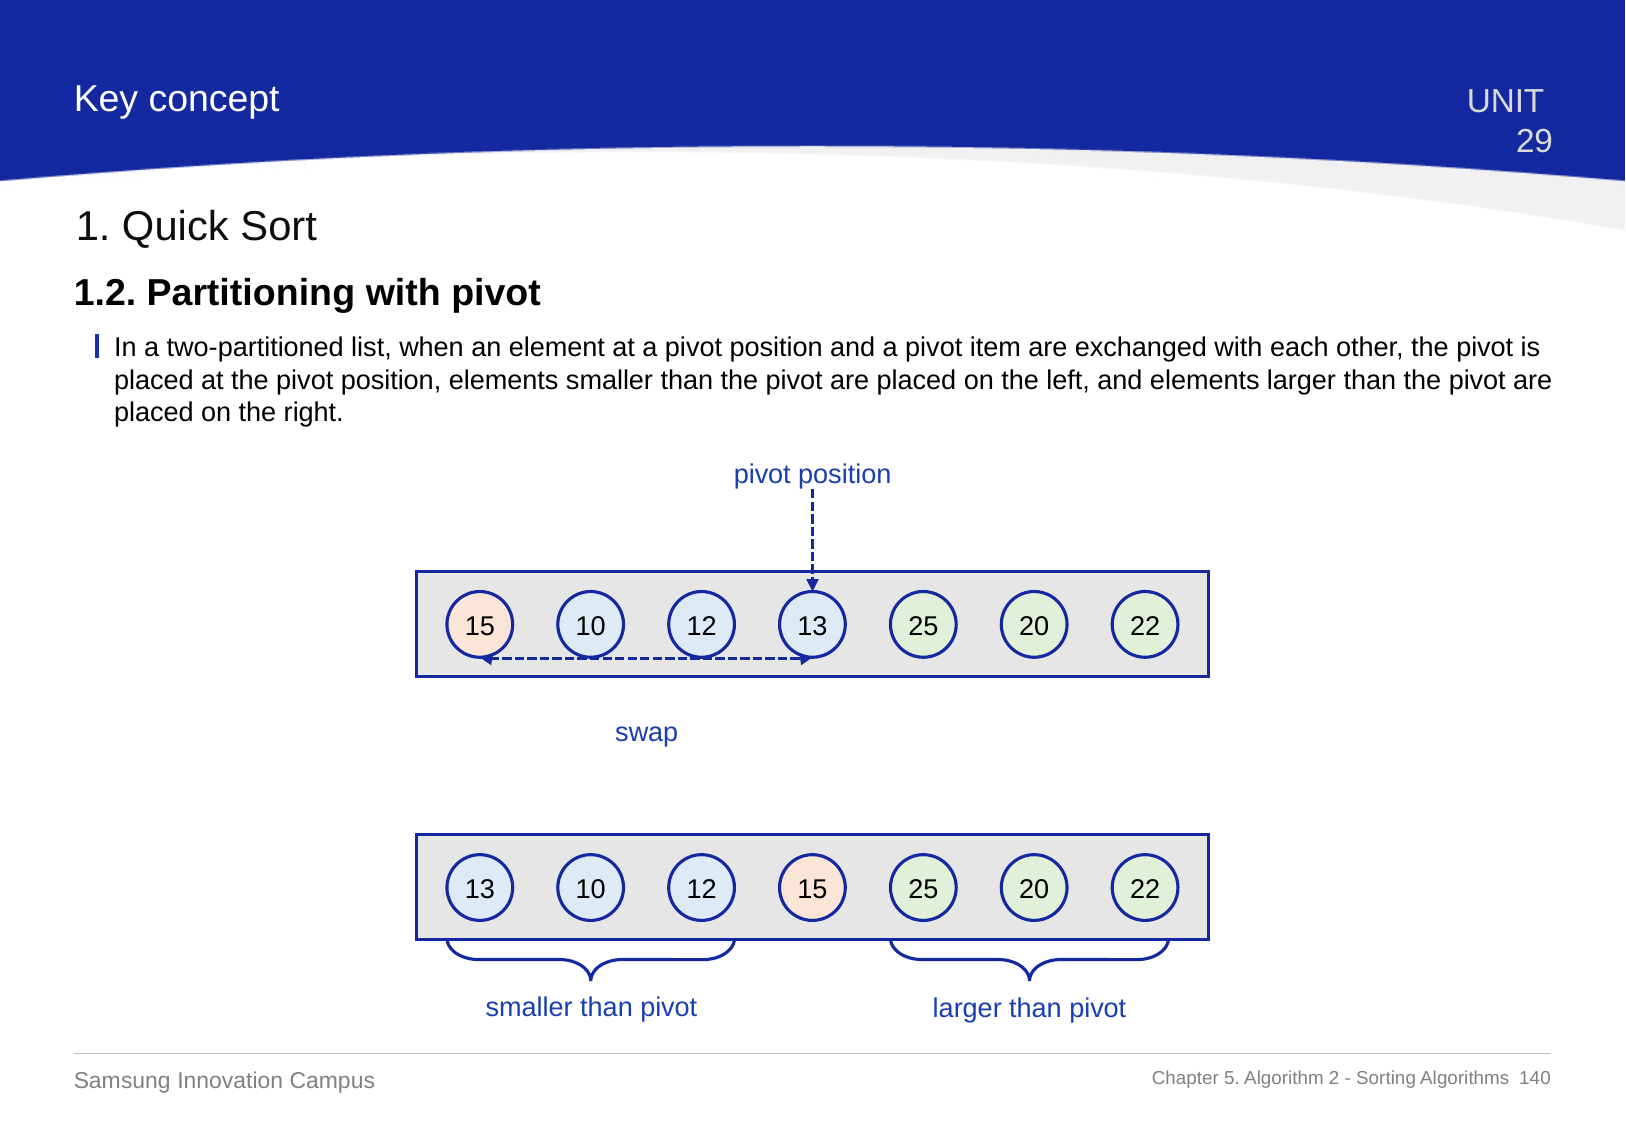

Key concept
UNIT  29
1. Quick Sort
1.2. Partitioning with pivot
In a two-partitioned list, when an element at a pivot position and a pivot item are exchanged with each other, the pivot is placed at the pivot position, elements smaller than the pivot are placed on the left, and elements larger than the pivot are placed on the right.
pivot position

15
10
12
13
25
20
22
swap

13
10
12
15
25
20
22
smaller than pivot
larger than pivot